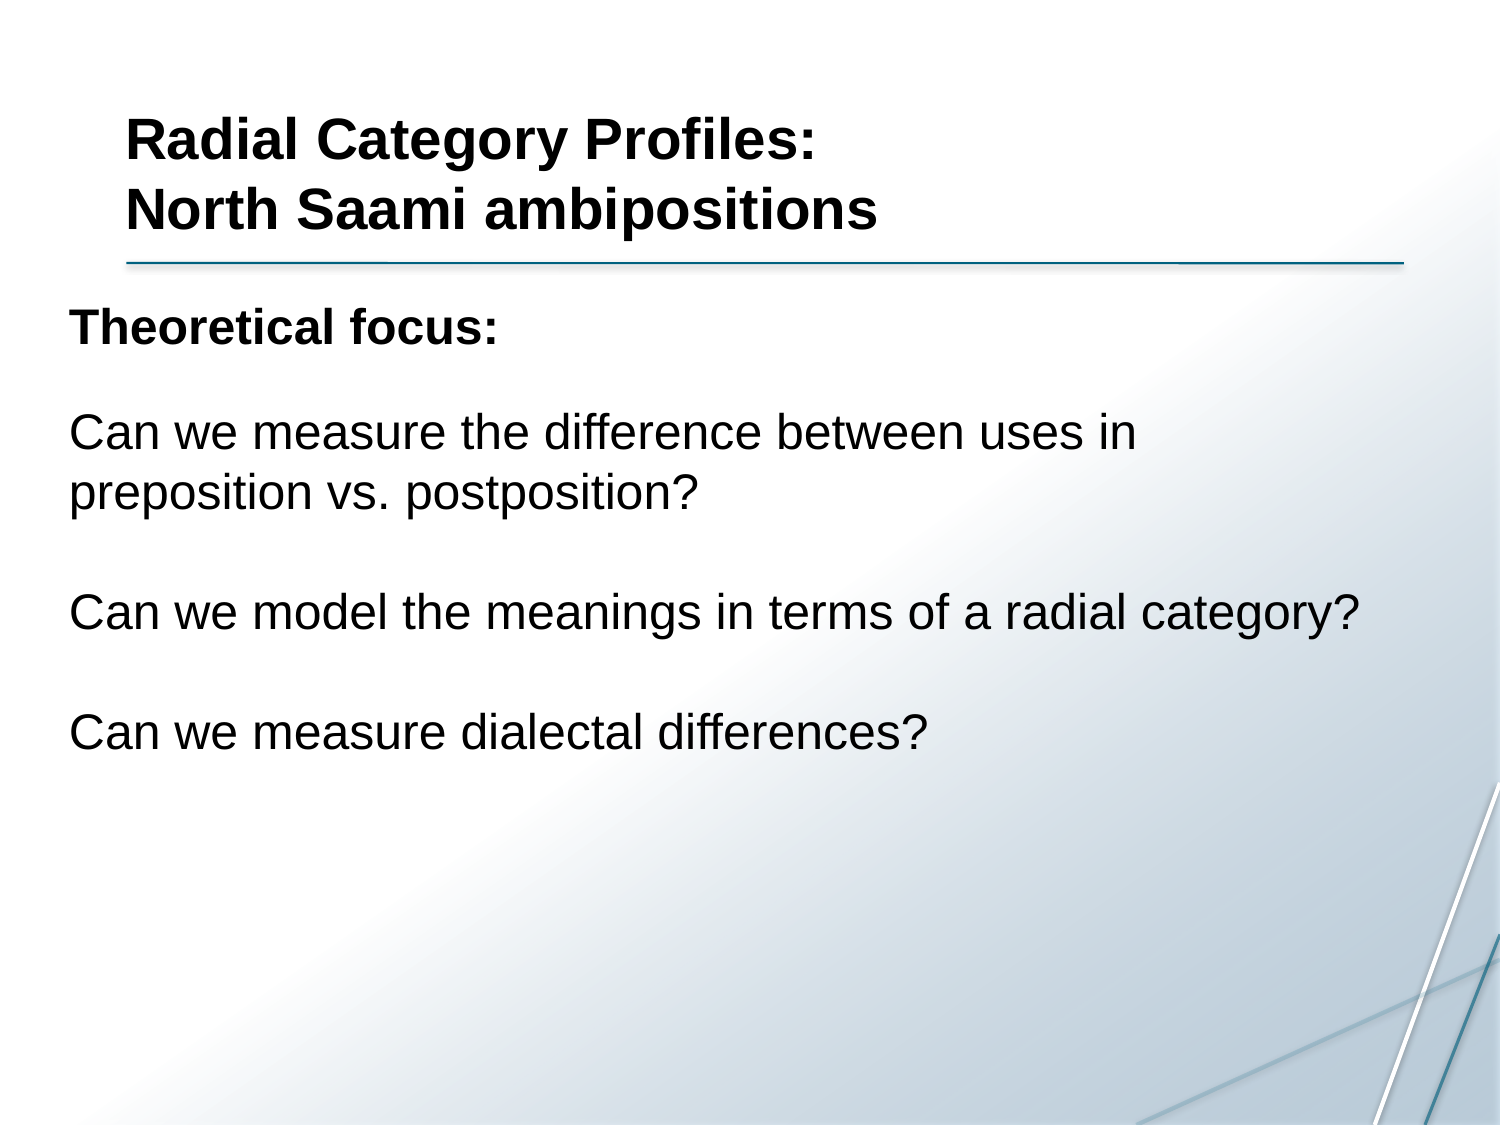

# Radial Category Profiles: North Saami ambipositions
Theoretical focus:

Can we measure the difference between uses in preposition vs. postposition?

Can we model the meanings in terms of a radial category?

Can we measure dialectal differences?